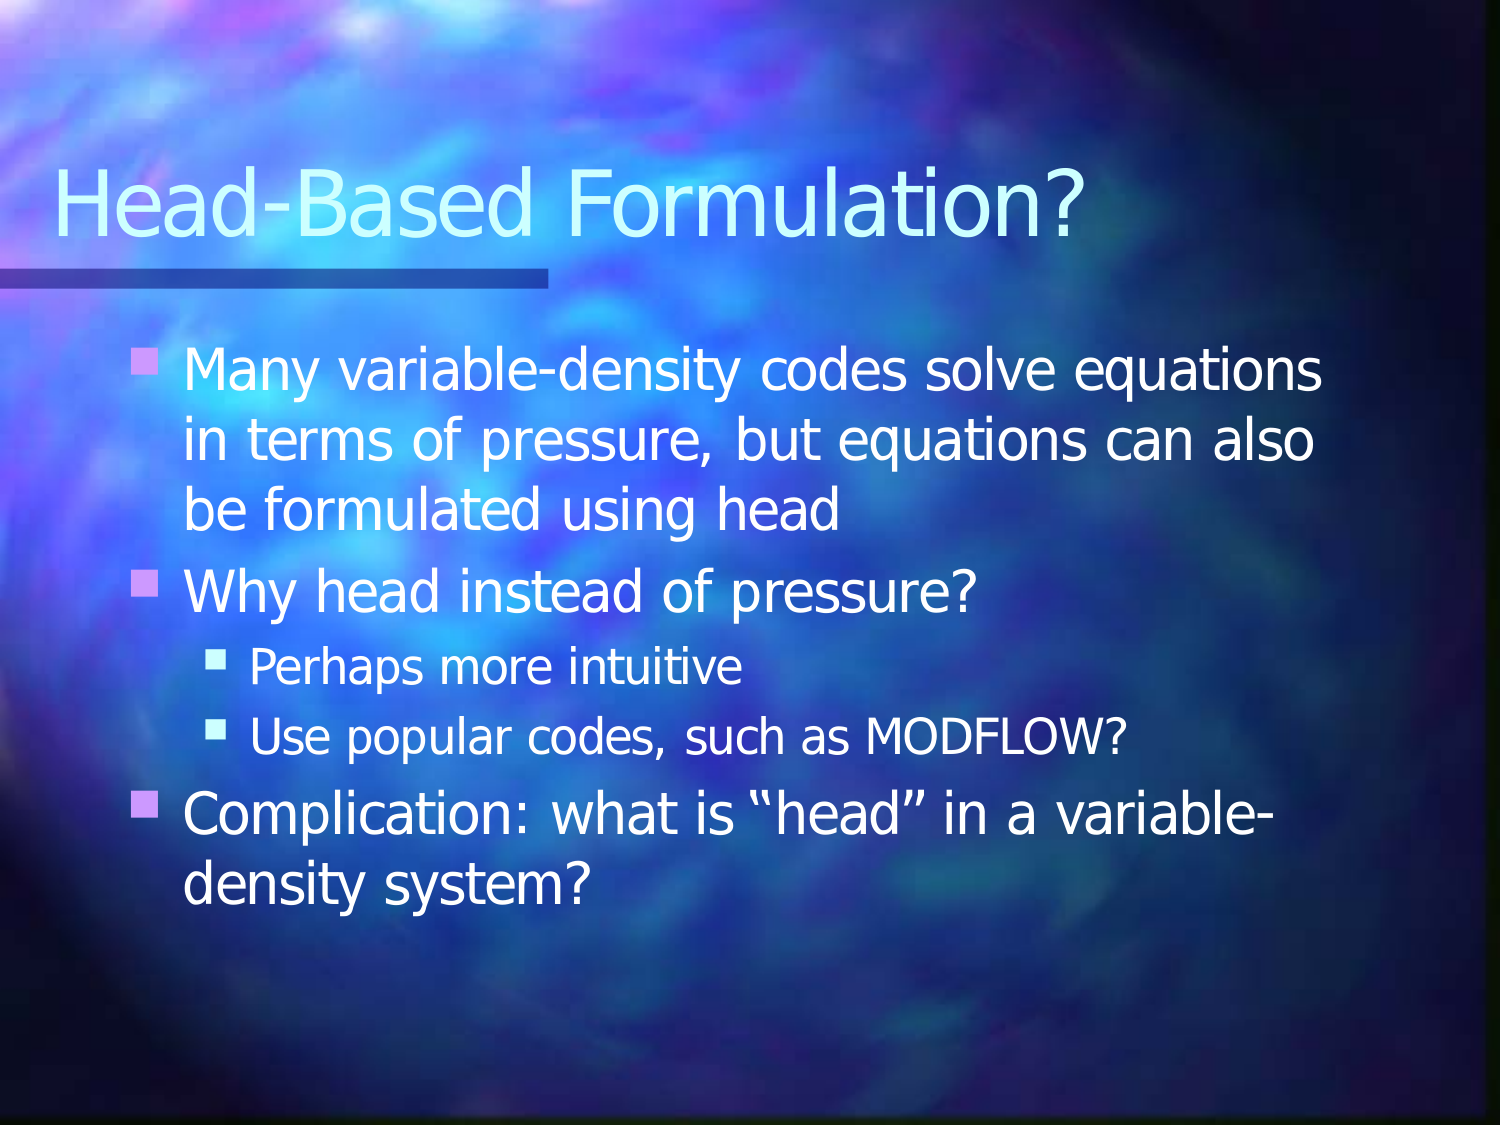

# Head-Based Formulation?
Many variable-density codes solve equations in terms of pressure, but equations can also be formulated using head
Why head instead of pressure?
Perhaps more intuitive
Use popular codes, such as MODFLOW?
Complication: what is “head” in a variable-density system?